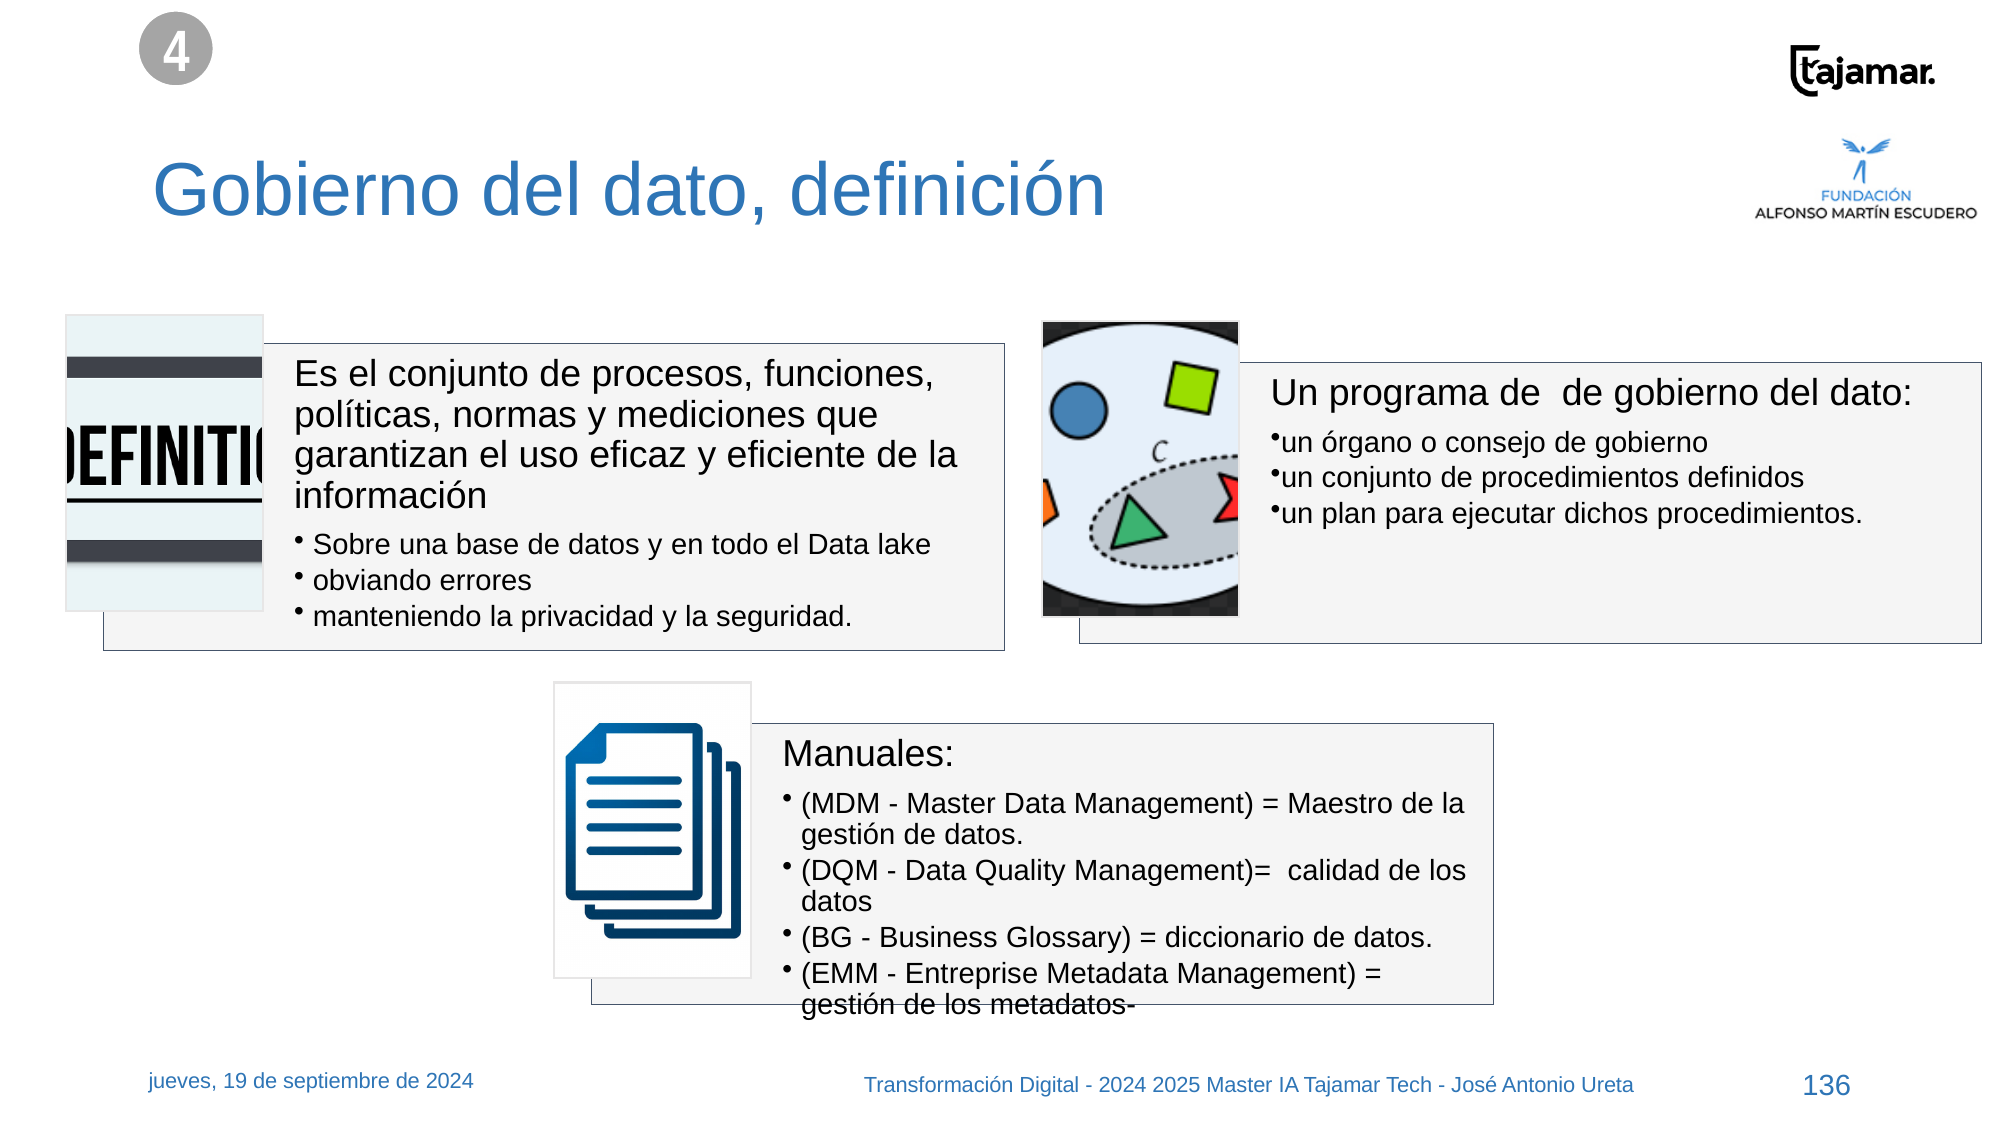

4
# Gobierno del dato, definición
Es el conjunto de procesos, funciones, políticas, normas y mediciones que garantizan el uso eficaz y eficiente de la información
Sobre una base de datos y en todo el Data lake
obviando errores
manteniendo la privacidad y la seguridad.
Un programa de  de gobierno del dato:
un órgano o consejo de gobierno
un conjunto de procedimientos definidos
un plan para ejecutar dichos procedimientos.
Manuales:
(MDM - Master Data Management) = Maestro de la gestión de datos.
(DQM - Data Quality Management)=  calidad de los datos
(BG - Business Glossary) = diccionario de datos.
(EMM - Entreprise Metadata Management) = gestión de los metadatos-
jueves, 19 de septiembre de 2024
Transformación Digital - 2024 2025 Master IA Tajamar Tech - José Antonio Ureta
136